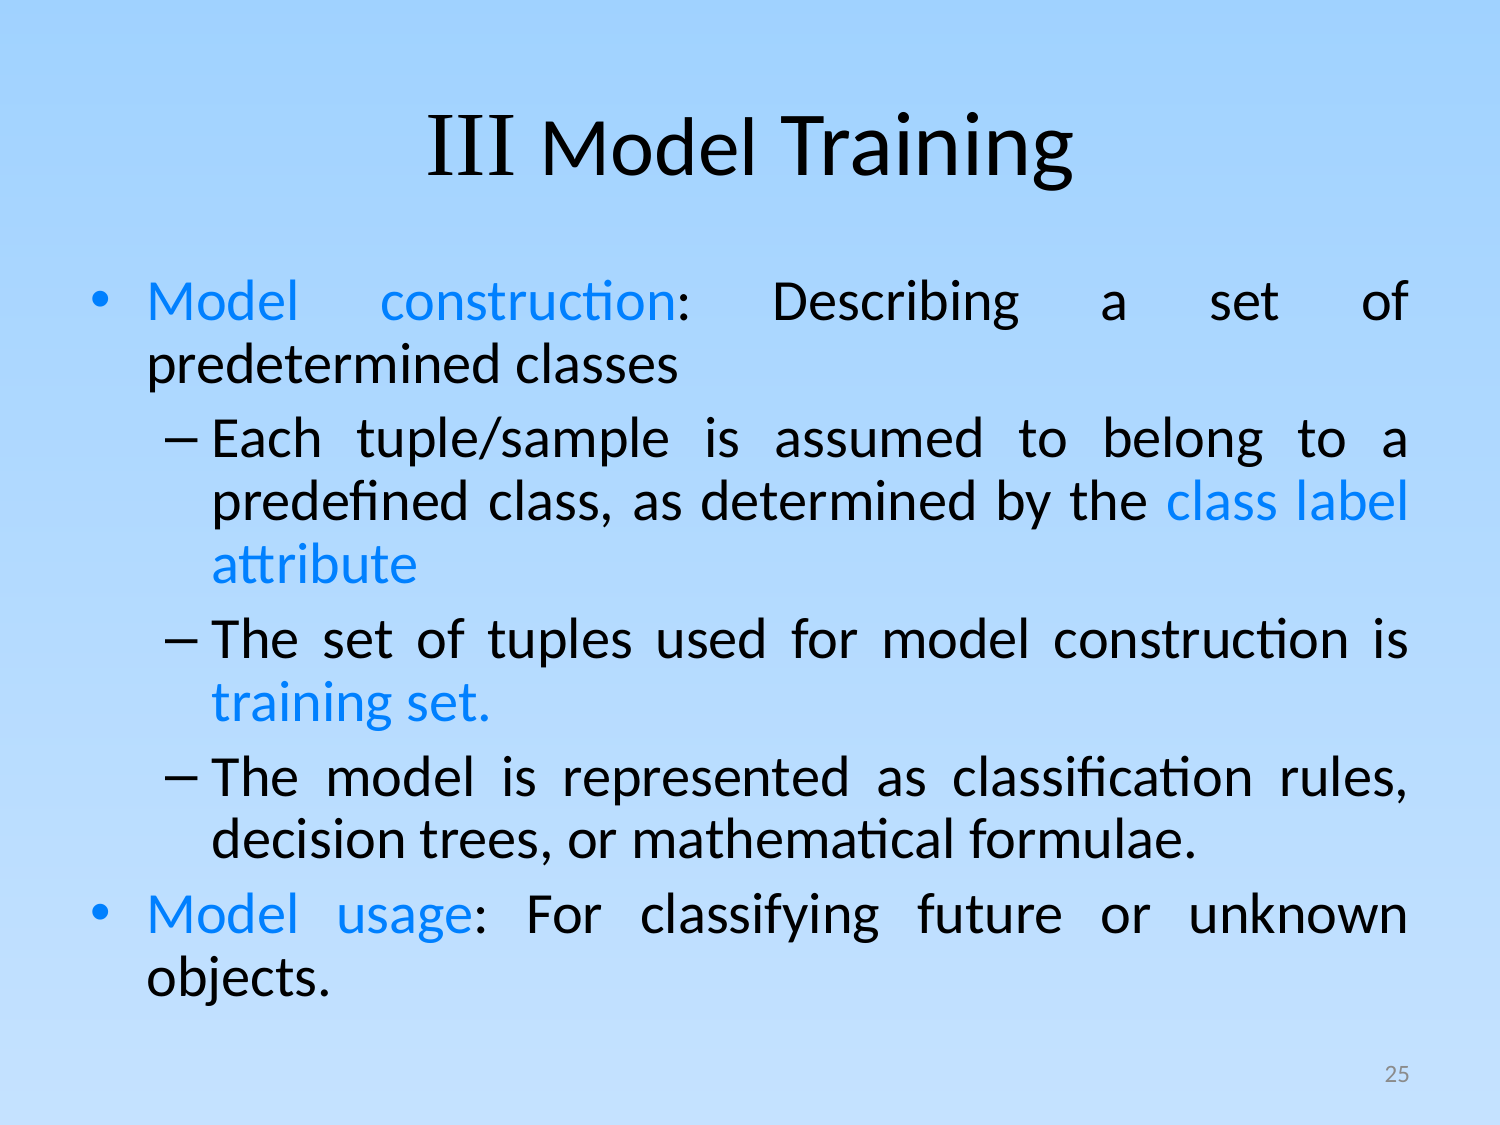

# III Model Training
Model construction: Describing a set of predetermined classes
Each tuple/sample is assumed to belong to a predefined class, as determined by the class label attribute
The set of tuples used for model construction is training set.
The model is represented as classification rules, decision trees, or mathematical formulae.
Model usage: For classifying future or unknown objects.

25